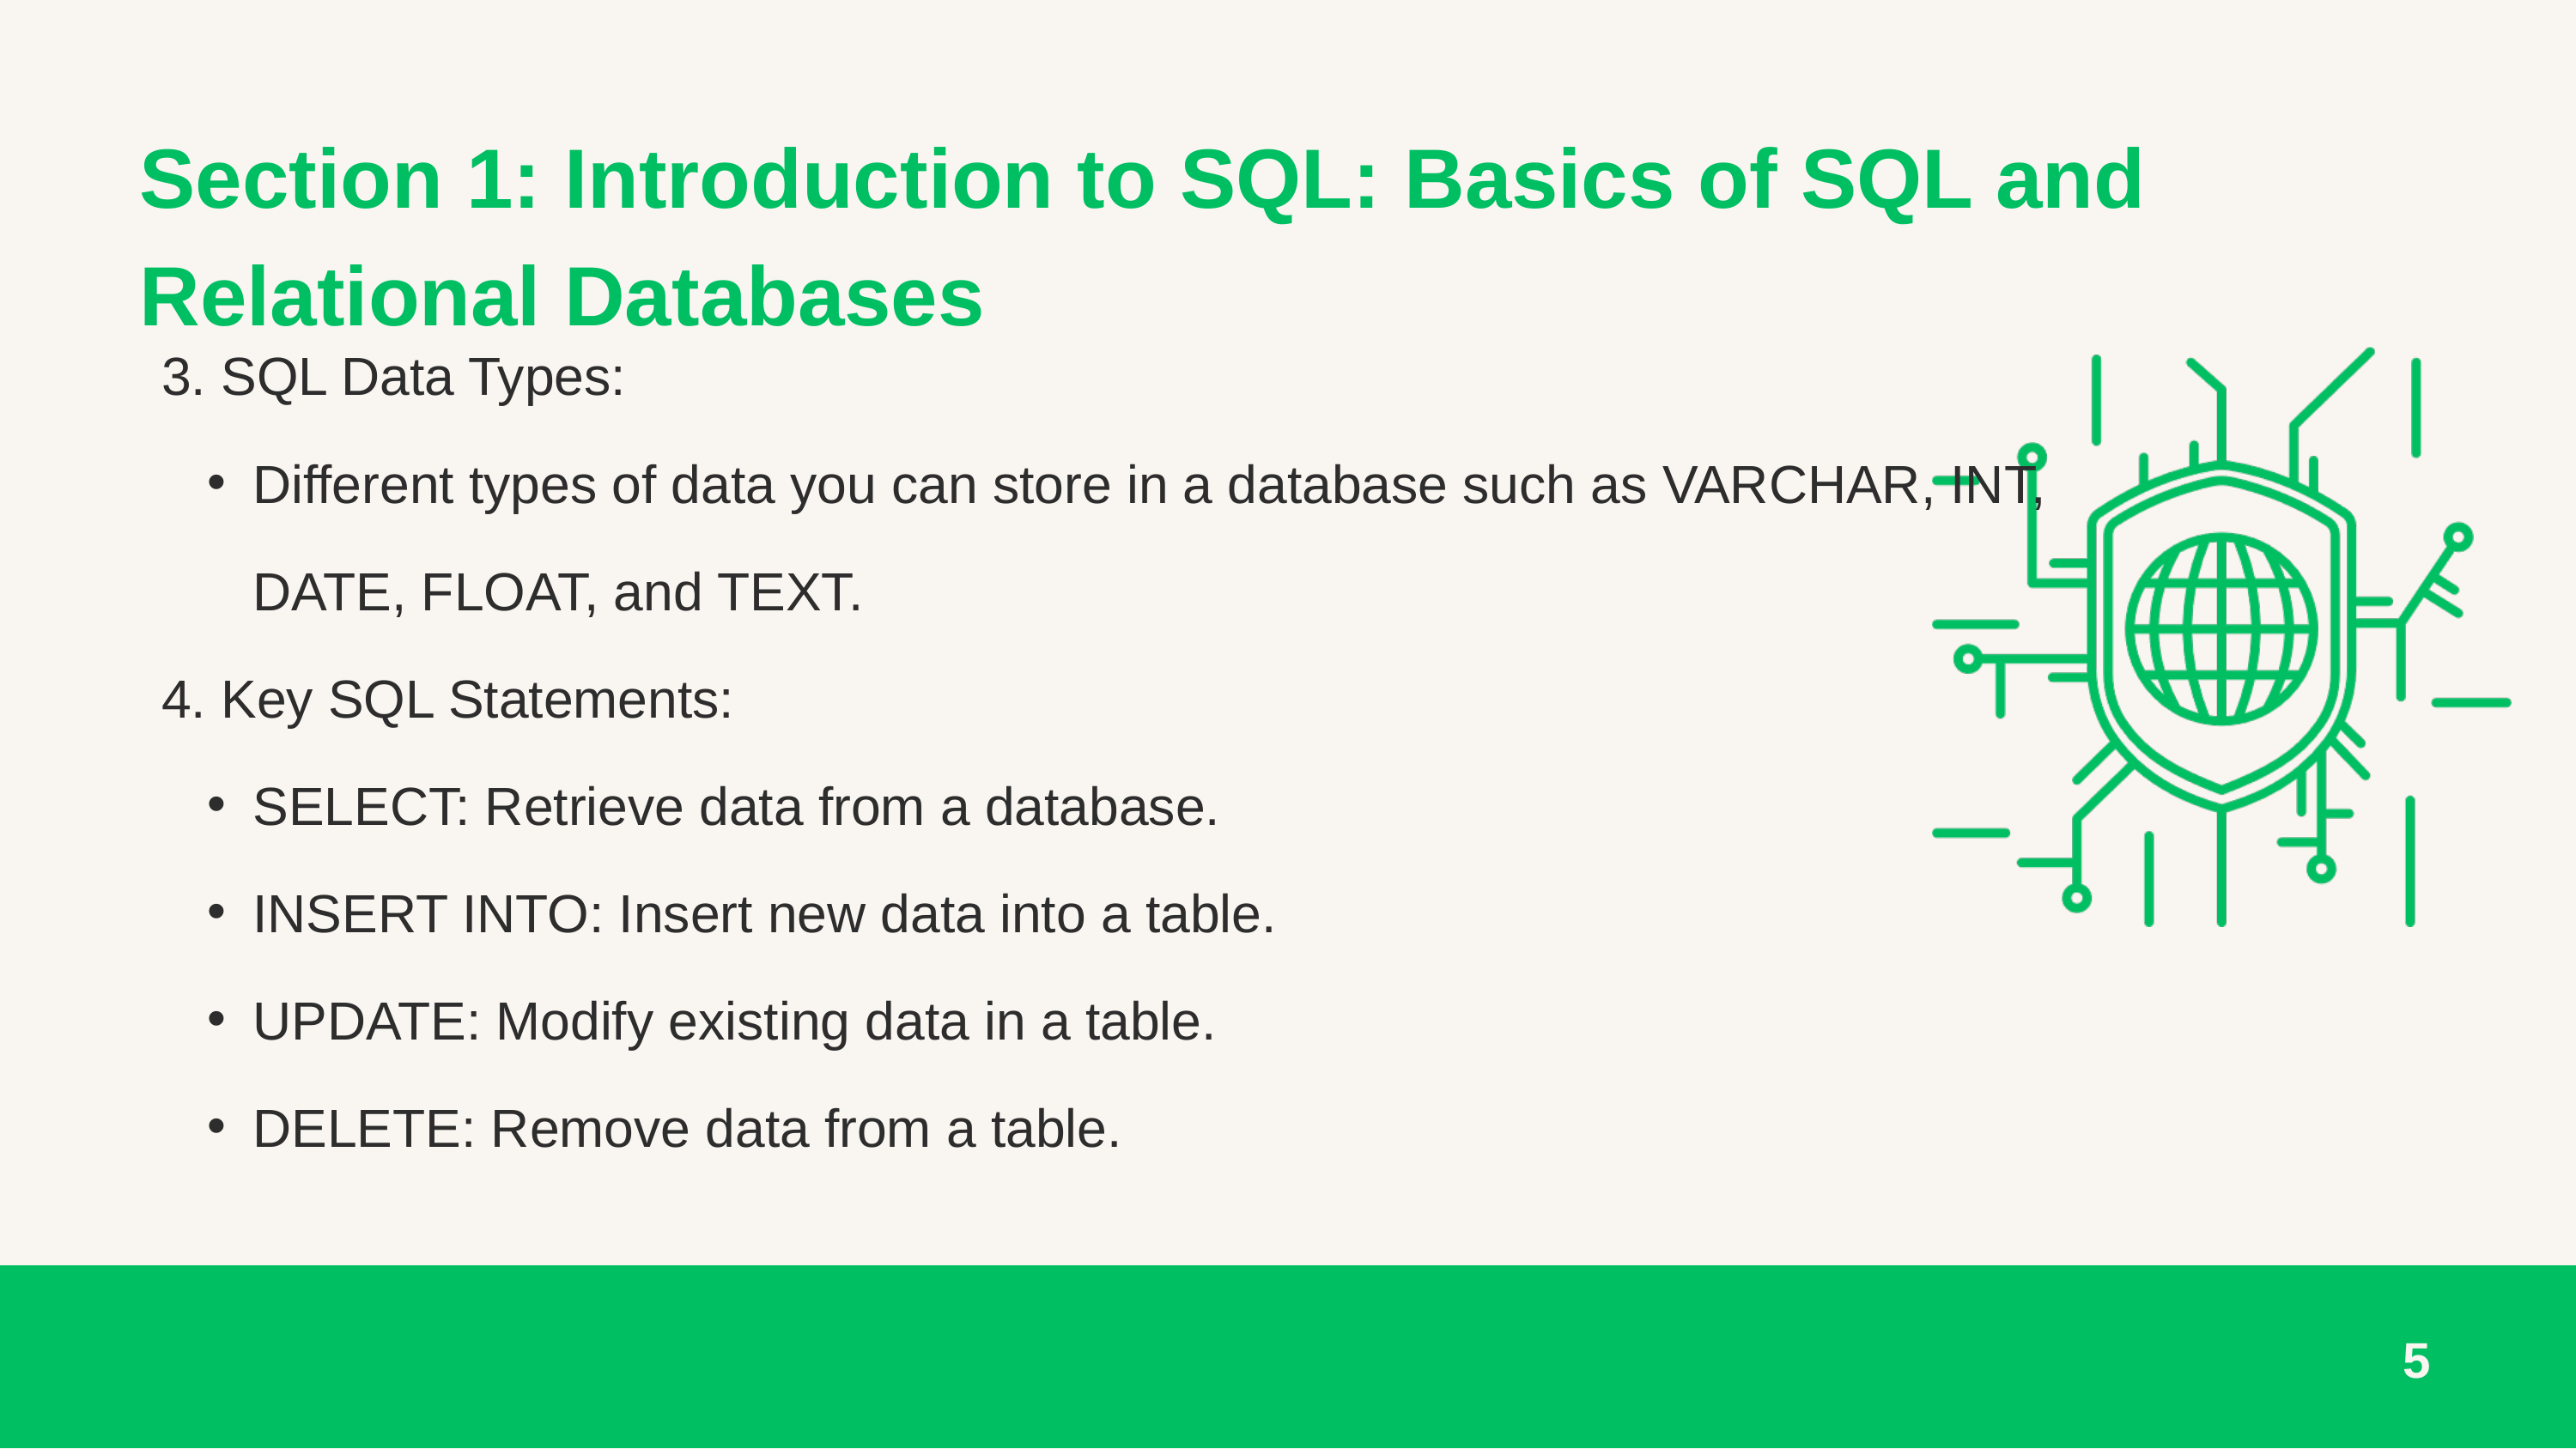

Section 1: Introduction to SQL: Basics of SQL and Relational Databases
3. SQL Data Types:
Different types of data you can store in a database such as VARCHAR, INT, DATE, FLOAT, and TEXT.
4. Key SQL Statements:
SELECT: Retrieve data from a database.
INSERT INTO: Insert new data into a table.
UPDATE: Modify existing data in a table.
DELETE: Remove data from a table.

5